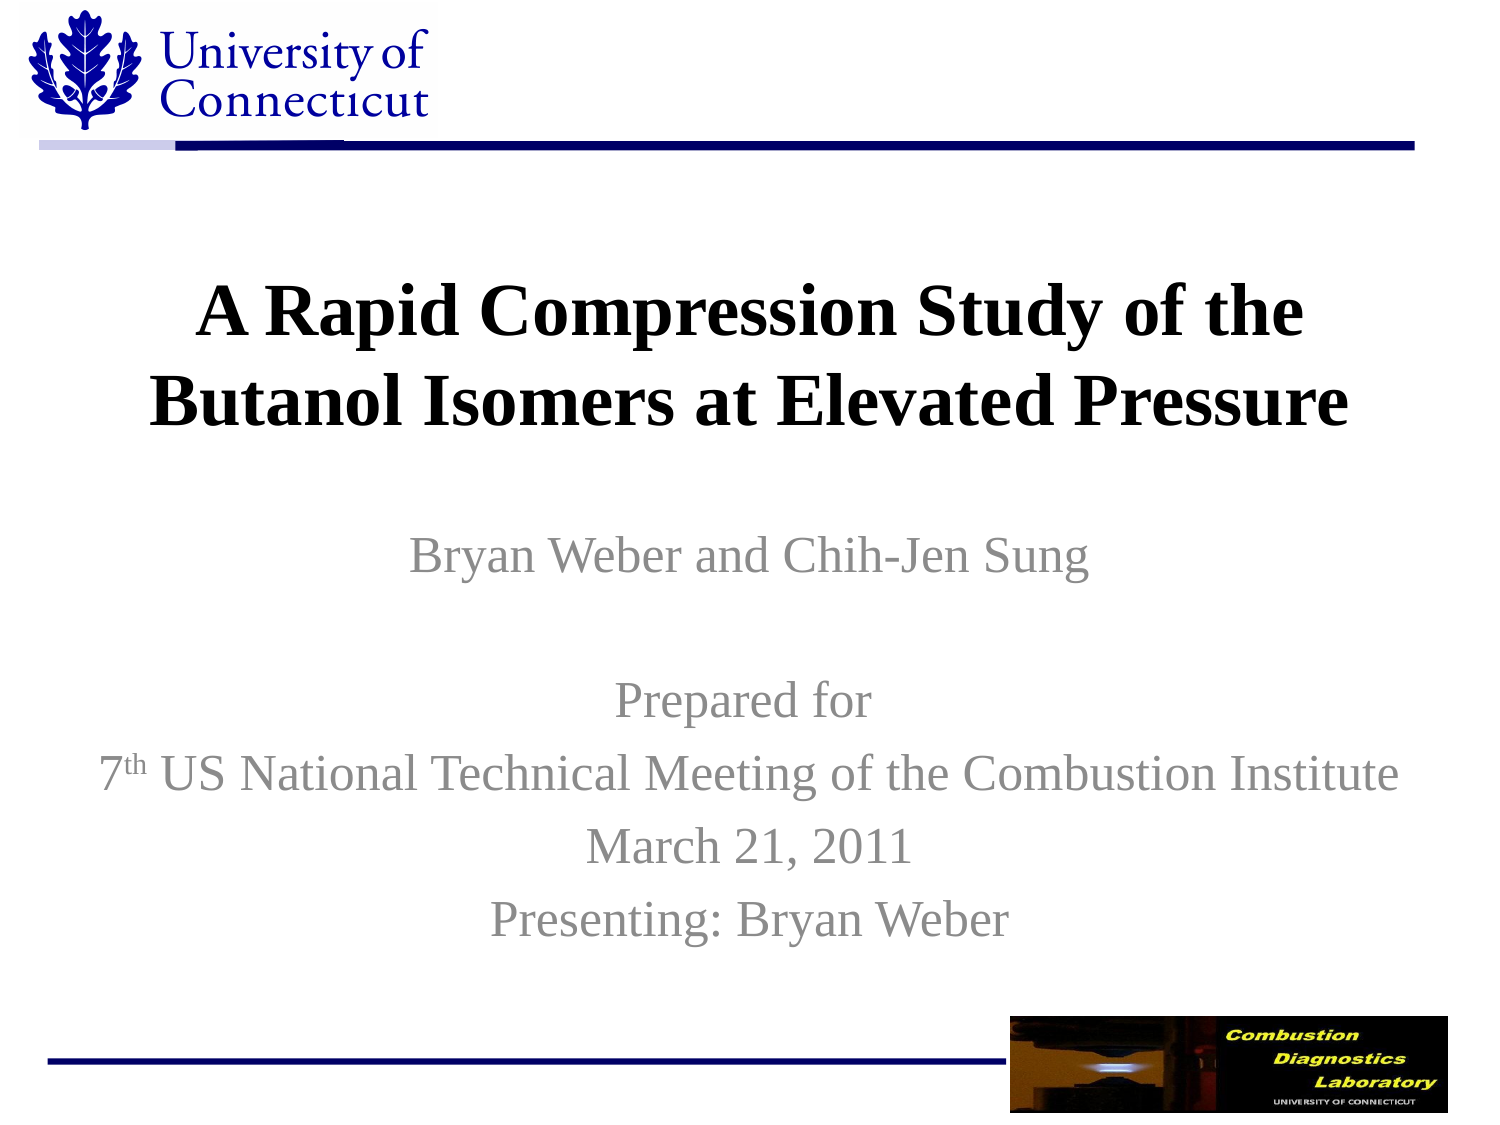

# A Rapid Compression Study of the Butanol Isomers at Elevated Pressure
Bryan Weber and Chih-Jen Sung

Prepared for
7th US National Technical Meeting of the Combustion Institute
March 21, 2011
Presenting: Bryan Weber